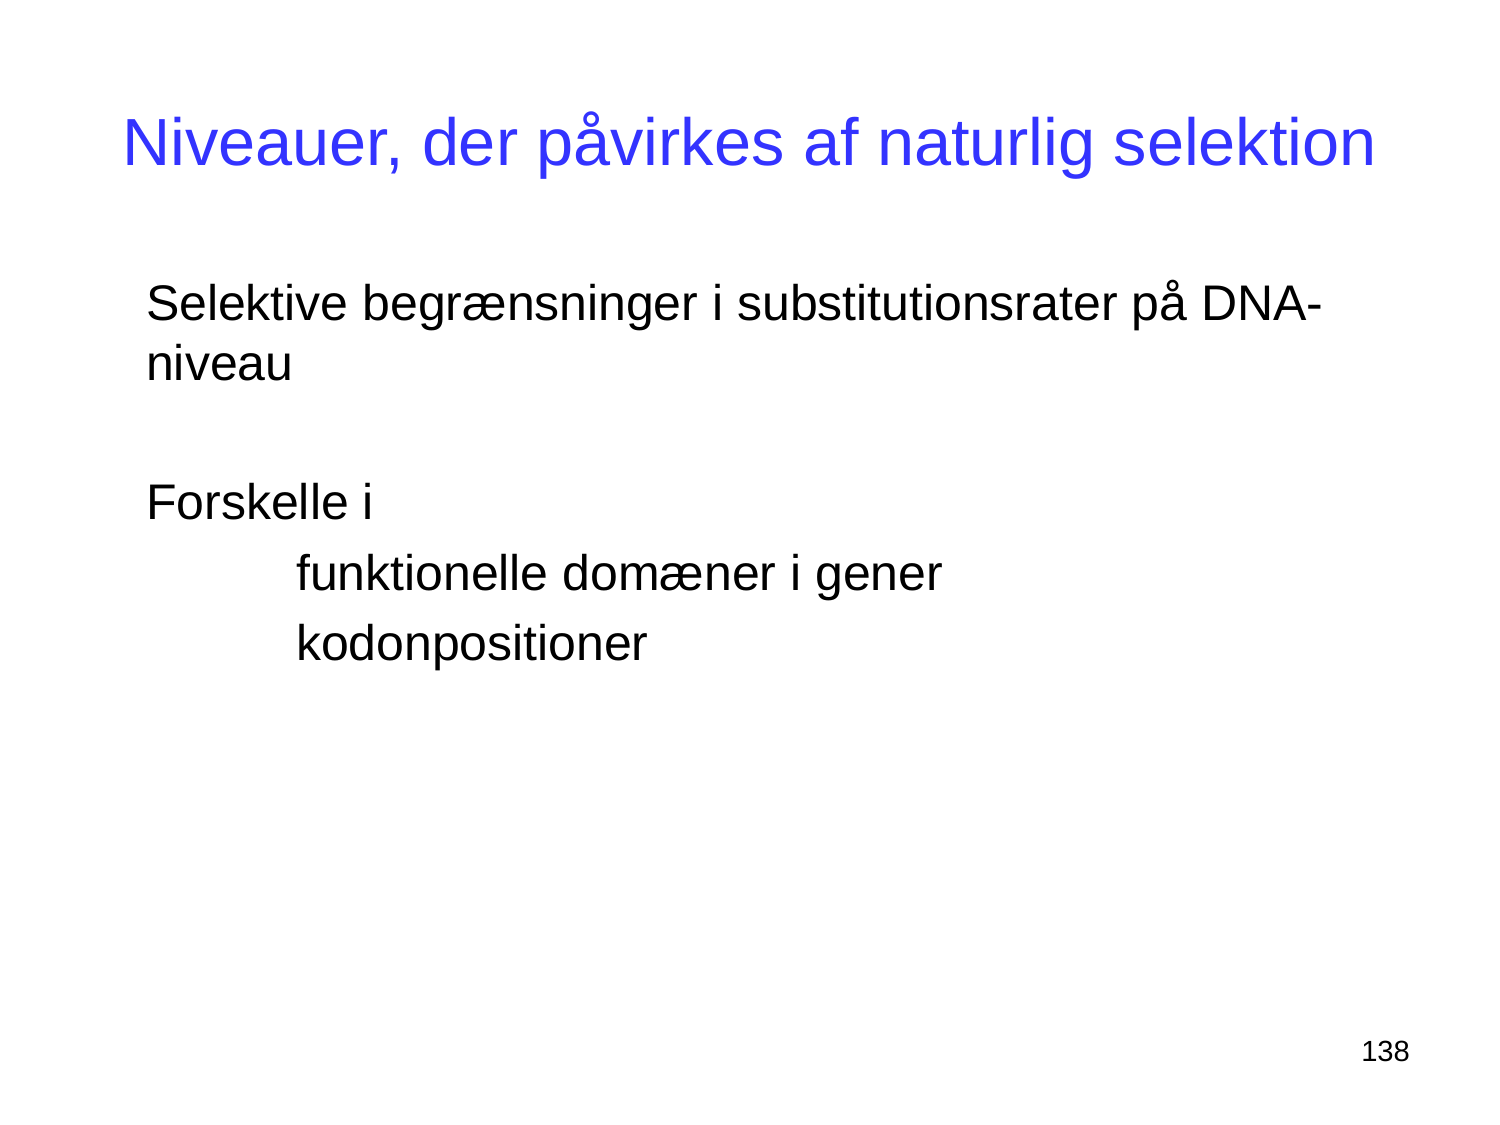

# Niveauer, der påvirkes af naturlig selektion
	Selektive begrænsninger i substitutionsrater på DNA-niveau

	Forskelle i
		funktionelle domæner i gener
		kodonpositioner
138